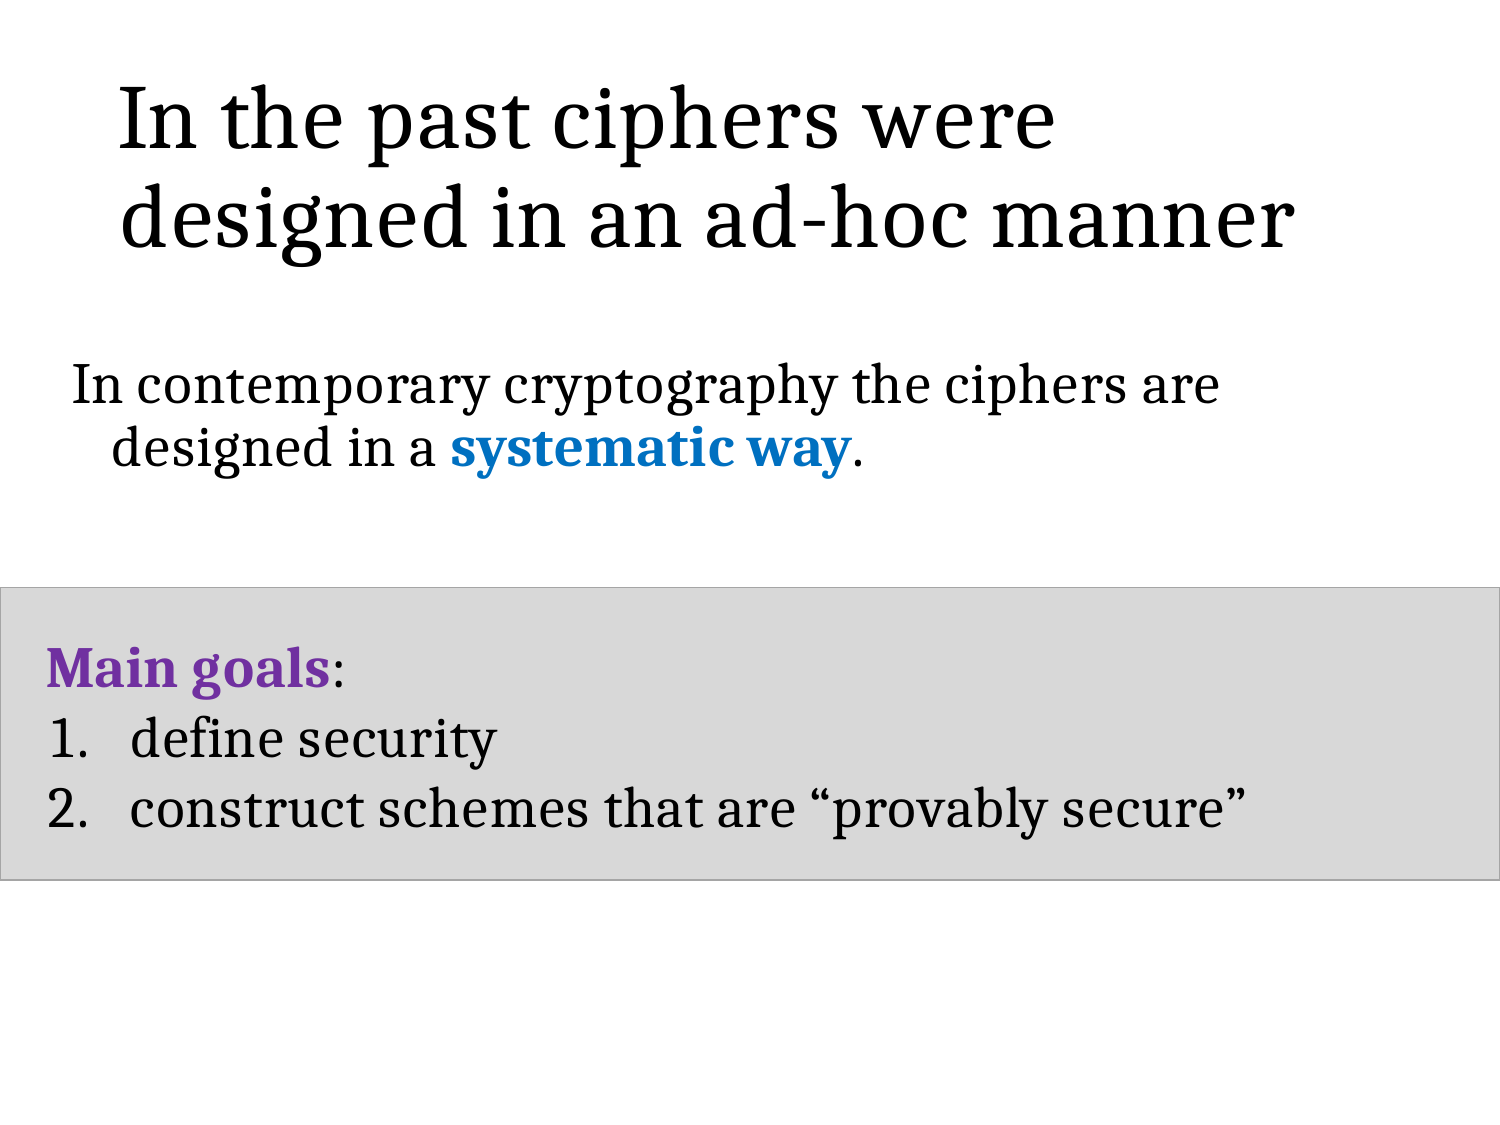

# In the past ciphers were designed in an ad-hoc manner
In contemporary cryptography the ciphers are designed in a systematic way.

Main goals:
define security
construct schemes that are “provably secure”